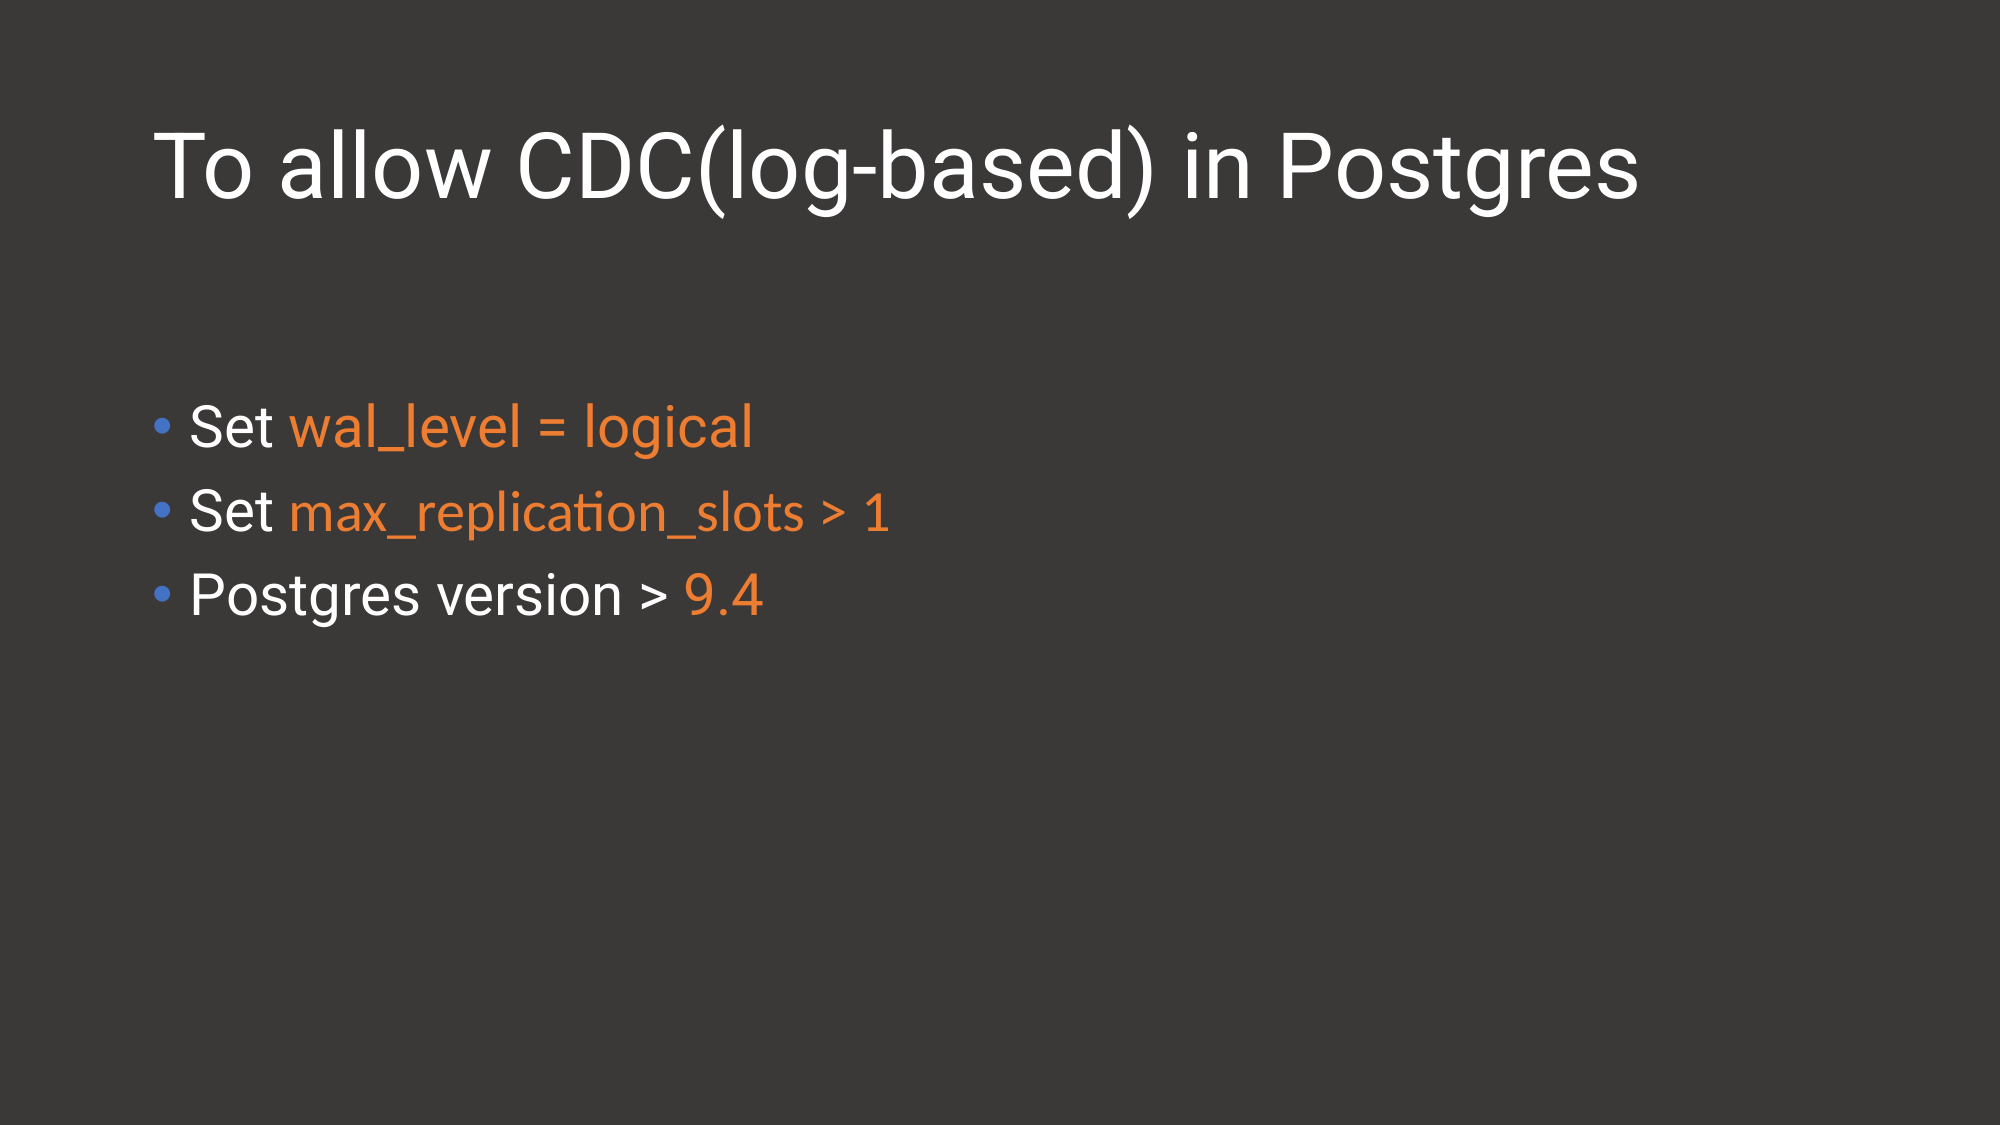

# To allow CDC(log-based) in Postgres

Set wal_level = logical
Set max_replication_slots > 1
Postgres version > 9.4